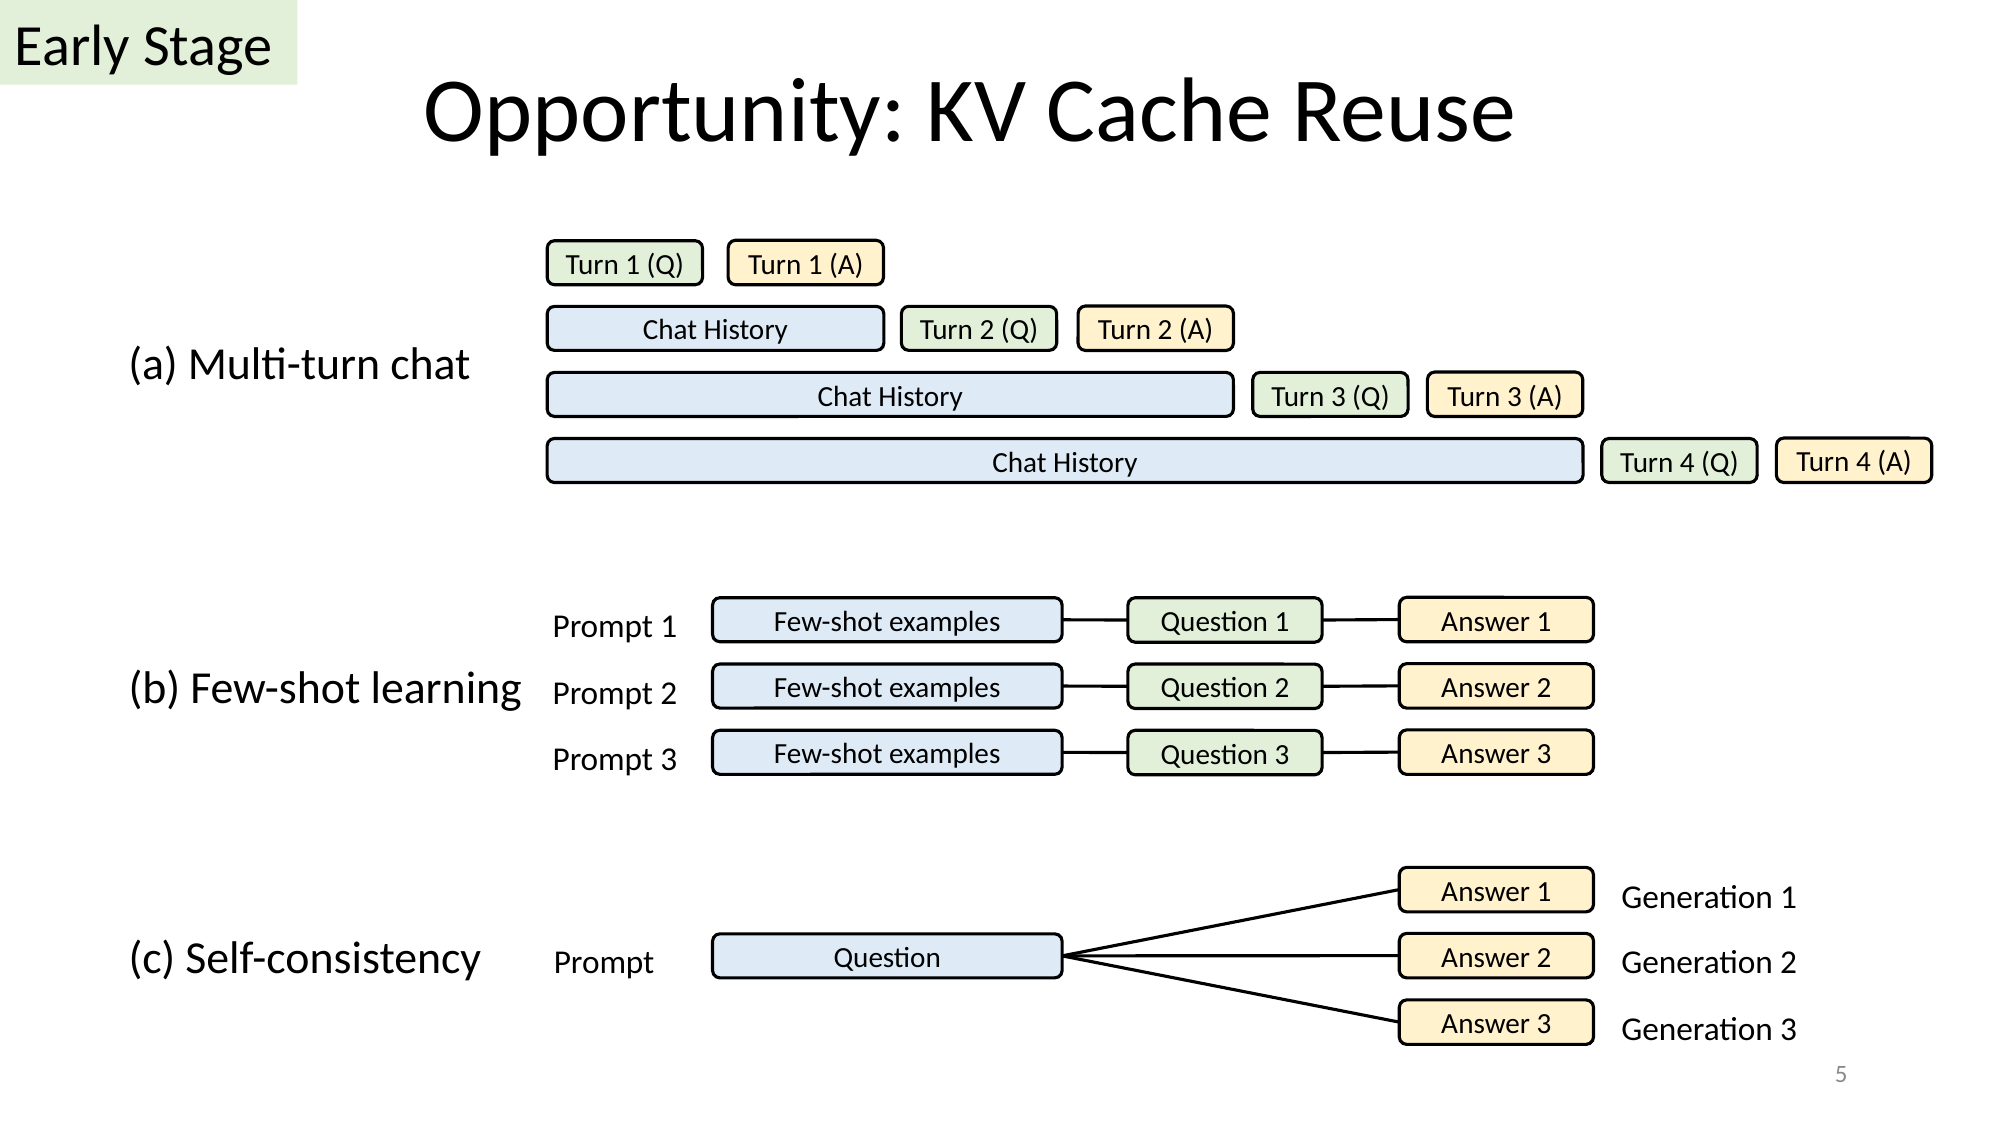

Early Stage
Opportunity: KV Cache Reuse
Turn 1 (A)
Turn 1 (Q)
Turn 2 (A)
Turn 2 (Q)
Chat History
(a) Multi-turn chat
Turn 3 (A)
Chat History
Turn 3 (Q)
Turn 4 (A)
Chat History
Turn 4 (Q)
Prompt 1
Answer 1
Few-shot examples
Question 1
Answer 2
Prompt 2
Few-shot examples
Question 2
Prompt 3
Answer 3
Few-shot examples
Question 3
(b) Few-shot learning
Answer 1
Generation 1
Prompt
Generation 2
Answer 2
Question
Answer 3
Generation 3
(c) Self-consistency
5